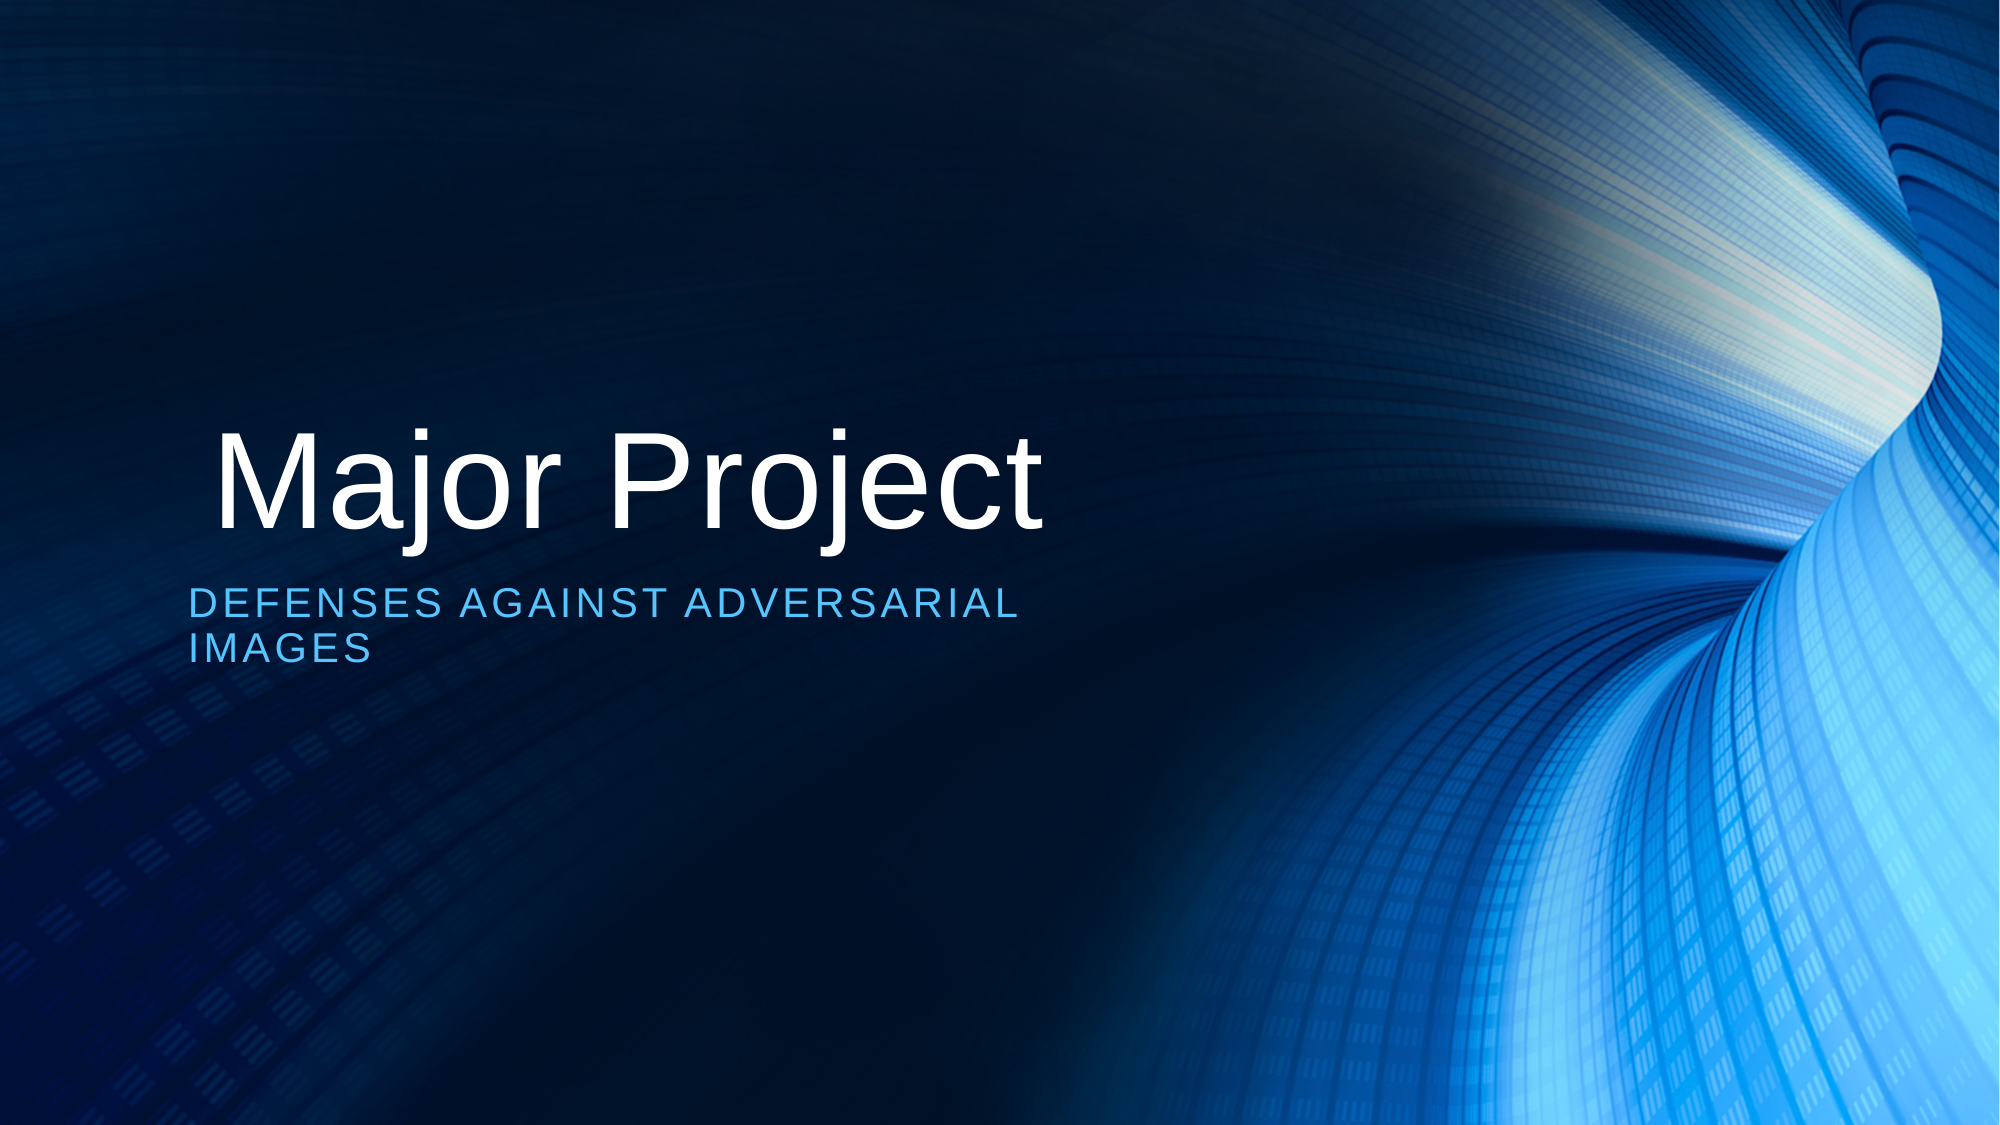

# Major Project
Defenses against adversarial images